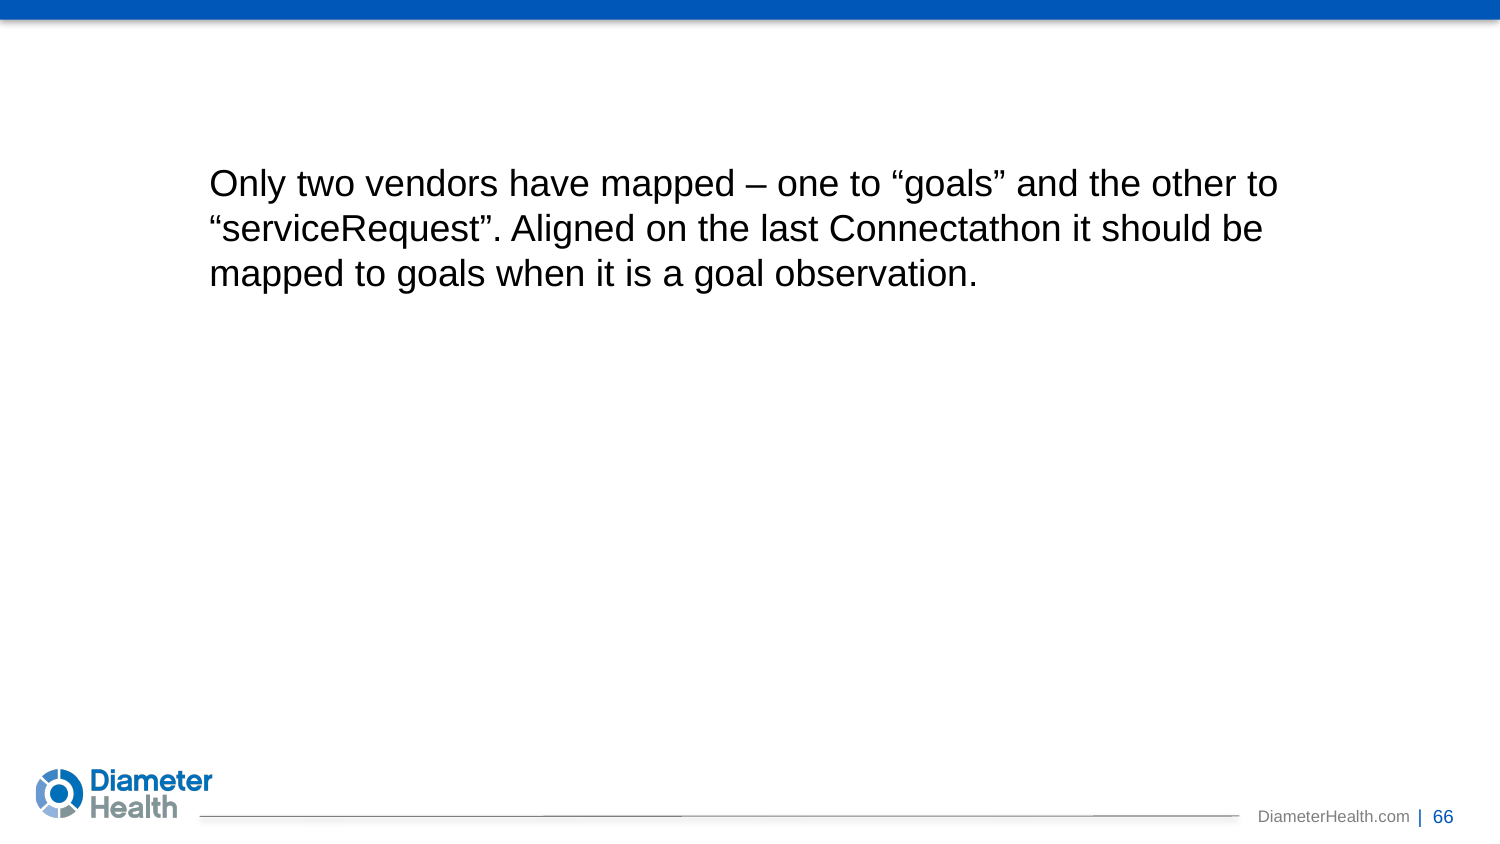

Only two vendors have mapped – one to “goals” and the other to “serviceRequest”. Aligned on the last Connectathon it should be mapped to goals when it is a goal observation.